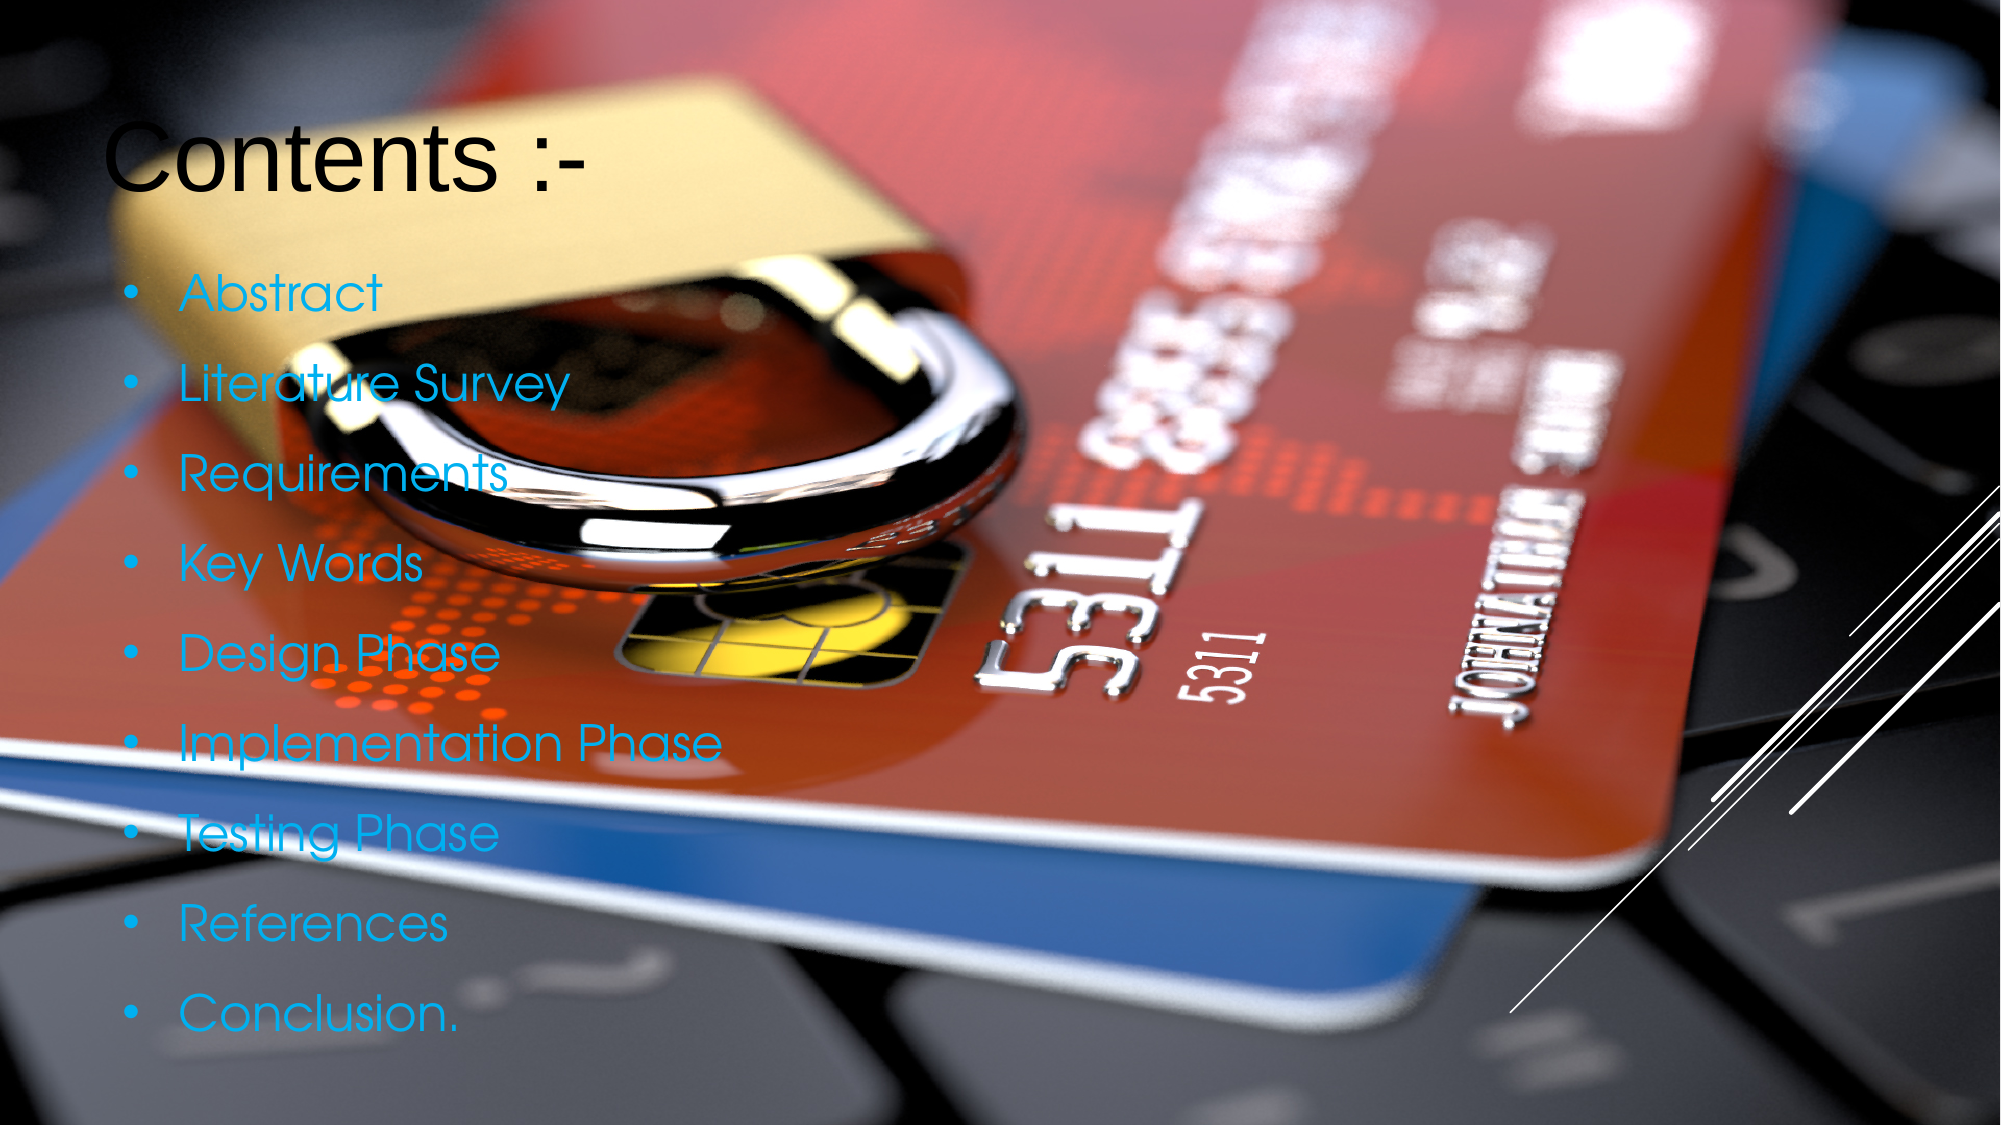

Contents :-
Abstract
Literature Survey
Requirements
Key Words
Design Phase
Implementation Phase
Testing Phase
References
Conclusion.